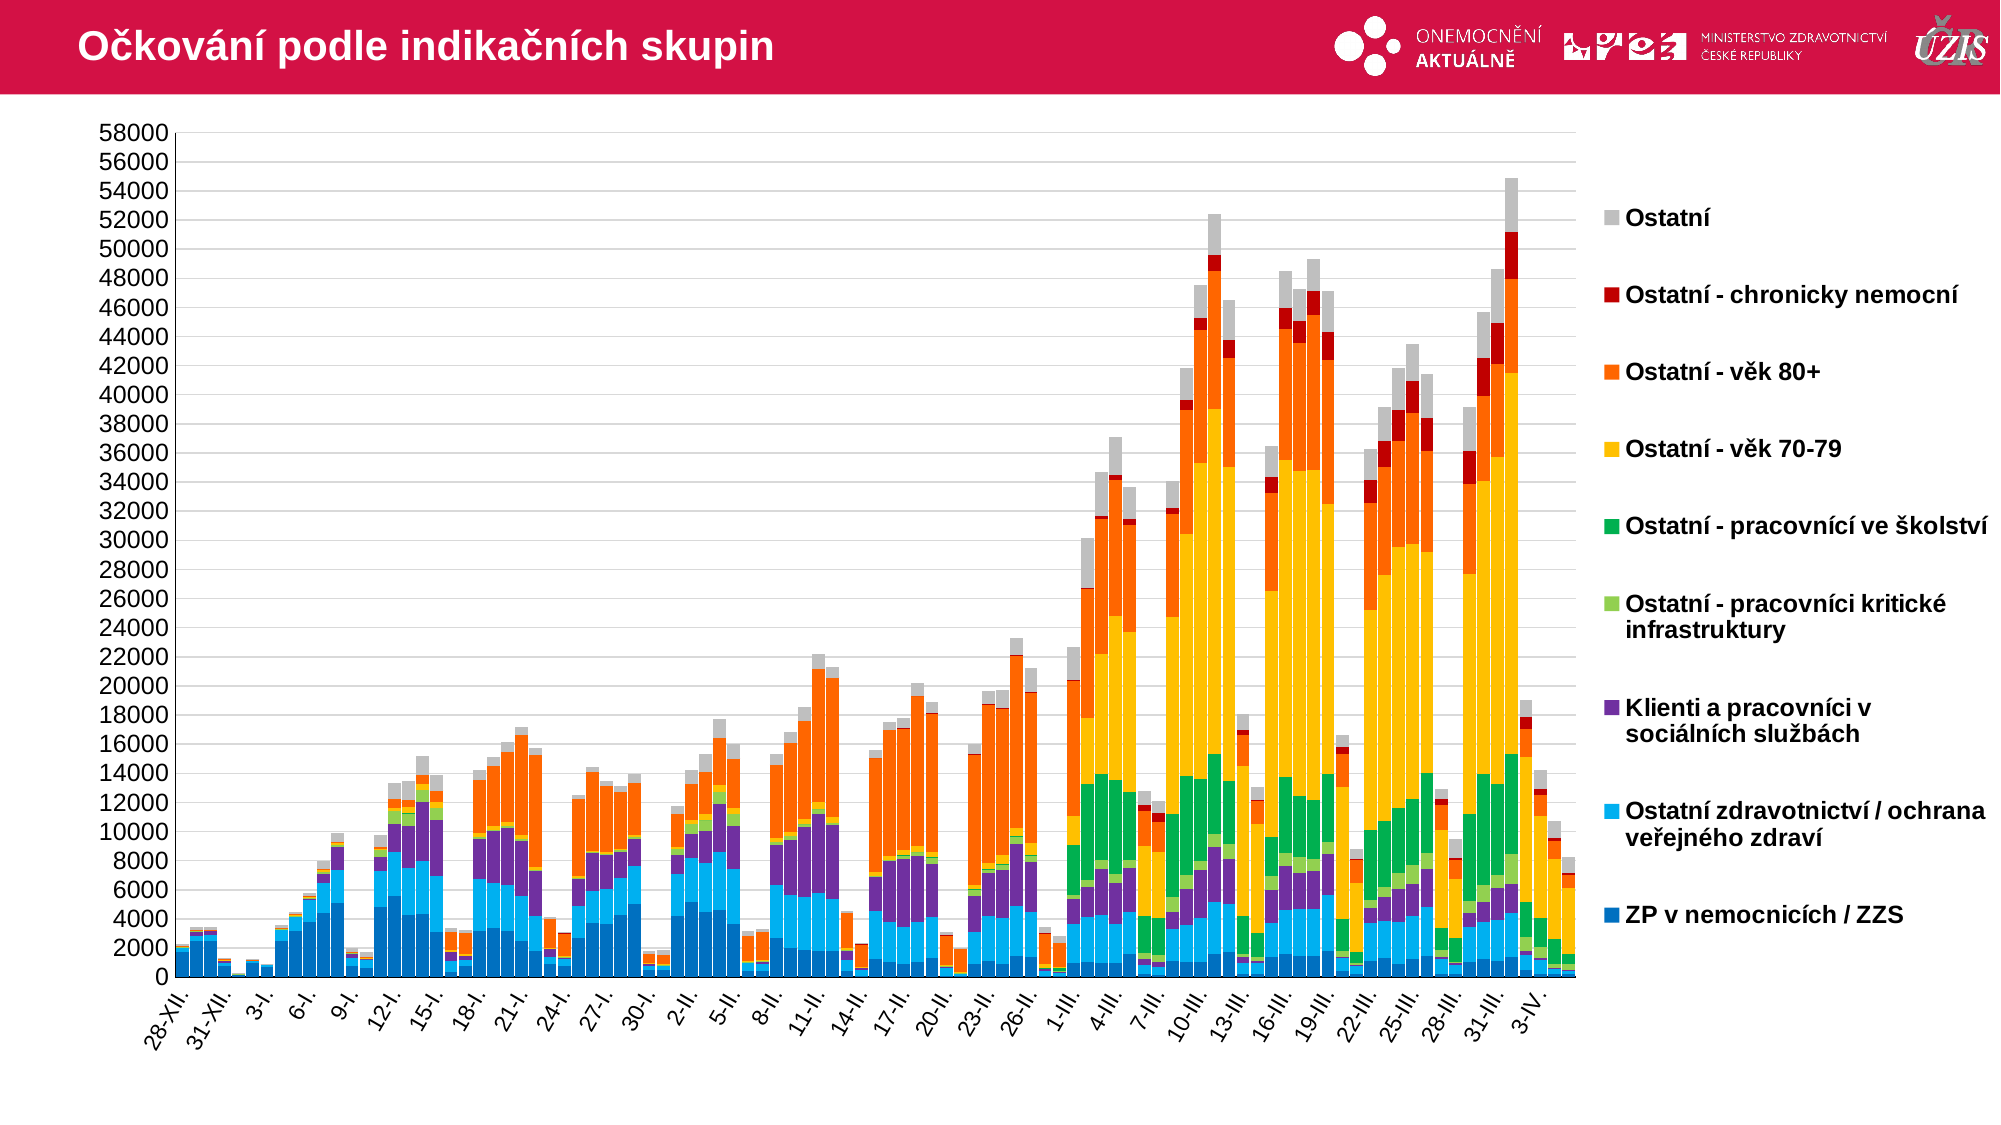

# Očkování podle indikačních skupin

### Chart

| Category | ZP v nemocnicích / ZZS | Ostatní zdravotnictví / ochrana veřejného zdraví | Klienti a pracovníci v sociálních službách | Ostatní - pracovníci kritické infrastruktury | Ostatní - pracovnící ve školství | Ostatní - věk 70-79 | Ostatní - věk 80+ | Ostatní - chronicky nemocní | Ostatní |
|---|---|---|---|---|---|---|---|---|---|
| 28-XII. | 1730.0 | 268.0 | 76.0 | 8.0 | 0.0 | 47.0 | 30.0 | 0.0 | 134.0 |
| 29-XII. | 2493.0 | 354.0 | 310.0 | 5.0 | 0.0 | 54.0 | 36.0 | 0.0 | 190.0 |
| 30-XII. | 2457.0 | 429.0 | 289.0 | 37.0 | 0.0 | 25.0 | 19.0 | 0.0 | 210.0 |
| 31-XII. | 785.0 | 193.0 | 195.0 | 2.0 | 0.0 | 26.0 | 20.0 | 0.0 | 85.0 |
| 1-I. | 162.0 | 83.0 | 4.0 | 4.0 | 0.0 | 3.0 | 1.0 | 0.0 | 3.0 |
| 2-I. | 1004.0 | 181.0 | 0.0 | 0.0 | 0.0 | 9.0 | 5.0 | 1.0 | 50.0 |
| 3-I. | 689.0 | 179.0 | 2.0 | 0.0 | 0.0 | 6.0 | 3.0 | 0.0 | 34.0 |
| 4-I. | 2513.0 | 782.0 | 3.0 | 14.0 | 0.0 | 42.0 | 20.0 | 0.0 | 189.0 |
| 5-I. | 3182.0 | 993.0 | 12.0 | 40.0 | 0.0 | 58.0 | 31.0 | 0.0 | 177.0 |
| 6-I. | 3819.0 | 1470.0 | 55.0 | 84.0 | 0.0 | 98.0 | 38.0 | 1.0 | 243.0 |
| 7-I. | 4435.0 | 2045.0 | 614.0 | 152.0 | 0.0 | 148.0 | 63.0 | 0.0 | 493.0 |
| 8-I. | 5117.0 | 2213.0 | 1587.0 | 177.0 | 0.0 | 97.0 | 73.0 | 0.0 | 655.0 |
| 9-I. | 747.0 | 569.0 | 303.0 | 26.0 | 0.0 | 72.0 | 41.0 | 0.0 | 249.0 |
| 10-I. | 628.0 | 535.0 | 78.0 | 3.0 | 0.0 | 87.0 | 64.0 | 0.0 | 324.0 |
| 11-I. | 4835.0 | 2491.0 | 919.0 | 476.0 | 0.0 | 99.0 | 145.0 | 0.0 | 810.0 |
| 12-I. | 5565.0 | 3009.0 | 1942.0 | 863.0 | 0.0 | 275.0 | 552.0 | 0.0 | 1139.0 |
| 13-I. | 4248.0 | 3255.0 | 2867.0 | 899.0 | 1.0 | 430.0 | 477.0 | 0.0 | 1289.0 |
| 14-I. | 4323.0 | 3663.0 | 4022.0 | 836.0 | 0.0 | 439.0 | 572.0 | 0.0 | 1301.0 |
| 15-I. | 3126.0 | 3817.0 | 3844.0 | 844.0 | 0.0 | 393.0 | 778.0 | 1.0 | 1107.0 |
| 16-I. | 377.0 | 723.0 | 616.0 | 0.0 | 0.0 | 164.0 | 1194.0 | 0.0 | 299.0 |
| 17-I. | 790.0 | 422.0 | 241.0 | 0.0 | 0.0 | 115.0 | 1466.0 | 0.0 | 189.0 |
| 18-I. | 3168.0 | 3607.0 | 2723.0 | 117.0 | 0.0 | 283.0 | 3636.0 | 0.0 | 715.0 |
| 19-I. | 3354.0 | 3142.0 | 3518.0 | 115.0 | 0.0 | 223.0 | 4166.0 | 0.0 | 609.0 |
| 20-I. | 3142.0 | 3205.0 | 3929.0 | 78.0 | 0.0 | 279.0 | 4835.0 | 0.0 | 688.0 |
| 21-I. | 2516.0 | 3074.0 | 3768.0 | 118.0 | 0.0 | 260.0 | 6866.0 | 0.0 | 599.0 |
| 22-I. | 1793.0 | 2440.0 | 3082.0 | 33.0 | 0.0 | 215.0 | 7711.0 | 0.0 | 479.0 |
| 23-I. | 895.0 | 484.0 | 602.0 | 3.0 | 0.0 | 19.0 | 2011.0 | 0.0 | 114.0 |
| 24-I. | 736.0 | 524.0 | 125.0 | 4.0 | 0.0 | 52.0 | 1571.0 | 1.0 | 85.0 |
| 25-I. | 2698.0 | 2204.0 | 1922.0 | 25.0 | 0.0 | 88.0 | 5271.0 | 0.0 | 329.0 |
| 26-I. | 3716.0 | 2196.0 | 2654.0 | 45.0 | 0.0 | 79.0 | 5378.0 | 0.0 | 358.0 |
| 27-I. | 3665.0 | 2387.0 | 2372.0 | 47.0 | 0.0 | 99.0 | 4529.0 | 0.0 | 343.0 |
| 28-I. | 4291.0 | 2517.0 | 1796.0 | 113.0 | 0.0 | 119.0 | 3883.0 | 1.0 | 383.0 |
| 29-I. | 5021.0 | 2596.0 | 1845.0 | 144.0 | 0.0 | 130.0 | 3590.0 | 0.0 | 619.0 |
| 30-I. | 490.0 | 265.0 | 178.0 | 0.0 | 0.0 | 68.0 | 585.0 | 0.0 | 210.0 |
| 31-I. | 480.0 | 263.0 | 63.0 | 20.0 | 0.0 | 97.0 | 614.0 | 0.0 | 299.0 |
| 1-II. | 4215.0 | 2860.0 | 1285.0 | 437.0 | 0.0 | 151.0 | 2269.0 | 0.0 | 570.0 |
| 2-II. | 5165.0 | 3034.0 | 1665.0 | 672.0 | 3.0 | 259.0 | 2476.0 | 0.0 | 979.0 |
| 3-II. | 4486.0 | 3334.0 | 2192.0 | 763.0 | 1.0 | 453.0 | 2841.0 | 0.0 | 1248.0 |
| 4-II. | 4583.0 | 3982.0 | 3352.0 | 810.0 | 0.0 | 486.0 | 3206.0 | 0.0 | 1332.0 |
| 5-II. | 3647.0 | 3781.0 | 2973.0 | 803.0 | 0.0 | 385.0 | 3430.0 | 1.0 | 987.0 |
| 6-II. | 431.0 | 577.0 | 42.0 | 5.0 | 0.0 | 79.0 | 1722.0 | 0.0 | 305.0 |
| 7-II. | 435.0 | 502.0 | 176.0 | 3.0 | 0.0 | 80.0 | 1931.0 | 0.0 | 181.0 |
| 8-II. | 2667.0 | 3650.0 | 2729.0 | 252.0 | 0.0 | 255.0 | 5031.0 | 1.0 | 734.0 |
| 9-II. | 2029.0 | 3589.0 | 3771.0 | 317.0 | 1.0 | 284.0 | 6114.0 | 0.0 | 758.0 |
| 10-II. | 1872.0 | 3620.0 | 4808.0 | 200.0 | 1.0 | 348.0 | 6725.0 | 0.0 | 1005.0 |
| 11-II. | 1794.0 | 4001.0 | 5413.0 | 333.0 | 1.0 | 487.0 | 9160.0 | 1.0 | 996.0 |
| 12-II. | 1780.0 | 3621.0 | 5025.0 | 167.0 | 1.0 | 419.0 | 9535.0 | 2.0 | 739.0 |
| 13-II. | 396.0 | 763.0 | 715.0 | 4.0 | 1.0 | 113.0 | 2418.0 | 0.0 | 115.0 |
| 14-II. | 59.0 | 470.0 | 132.0 | 0.0 | 0.0 | 39.0 | 1577.0 | 2.0 | 72.0 |
| 15-II. | 1283.0 | 3261.0 | 2314.0 | 82.0 | 0.0 | 258.0 | 7823.0 | 2.0 | 586.0 |
| 16-II. | 1067.0 | 2749.0 | 4189.0 | 51.0 | 1.0 | 252.0 | 8666.0 | 3.0 | 527.0 |
| 17-II. | 908.0 | 2546.0 | 4661.0 | 262.0 | 1.0 | 336.0 | 8382.0 | 1.0 | 736.0 |
| 18-II. | 1057.0 | 2706.0 | 4566.0 | 257.0 | 1.0 | 387.0 | 10305.0 | 1.0 | 895.0 |
| 19-II. | 1294.0 | 2831.0 | 3643.0 | 495.0 | 2.0 | 322.0 | 9543.0 | 9.0 | 769.0 |
| 20-II. | 63.0 | 550.0 | 162.0 | 4.0 | 2.0 | 70.0 | 2044.0 | 2.0 | 173.0 |
| 21-II. | 82.0 | 187.0 | 3.0 | 12.0 | 0.0 | 43.0 | 1595.0 | 0.0 | 96.0 |
| 22-II. | 885.0 | 2215.0 | 2494.0 | 471.0 | 2.0 | 271.0 | 8993.0 | 3.0 | 677.0 |
| 23-II. | 1097.0 | 3106.0 | 2942.0 | 296.0 | 1.0 | 434.0 | 10858.0 | 3.0 | 922.0 |
| 24-II. | 909.0 | 3134.0 | 3300.0 | 451.0 | 7.0 | 575.0 | 10130.0 | 6.0 | 1197.0 |
| 25-II. | 1431.0 | 3464.0 | 4240.0 | 500.0 | 45.0 | 565.0 | 11862.0 | 12.0 | 1206.0 |
| 26-II. | 1372.0 | 3092.0 | 3472.0 | 432.0 | 54.0 | 787.0 | 10322.0 | 21.0 | 1685.0 |
| 27-II. | 108.0 | 314.0 | 169.0 | 23.0 | 35.0 | 257.0 | 2152.0 | 6.0 | 410.0 |
| 28-II. | 55.0 | 257.0 | 102.0 | 11.0 | 192.0 | 109.0 | 1612.0 | 0.0 | 523.0 |
| 1-III. | 981.0 | 2689.0 | 1674.0 | 327.0 | 3382.0 | 2026.0 | 9266.0 | 29.0 | 2290.0 |
| 2-III. | 1062.0 | 3080.0 | 2066.0 | 476.0 | 6574.0 | 4556.0 | 8909.0 | 33.0 | 3399.0 |
| 3-III. | 1005.0 | 3244.0 | 3158.0 | 673.0 | 5877.0 | 8220.0 | 9279.0 | 186.0 | 3021.0 |
| 4-III. | 947.0 | 2716.0 | 2804.0 | 588.0 | 6504.0 | 11227.0 | 9373.0 | 351.0 | 2584.0 |
| 5-III. | 1607.0 | 2867.0 | 3004.0 | 597.0 | 4645.0 | 11006.0 | 7364.0 | 353.0 | 2234.0 |
| 6-III. | 193.0 | 670.0 | 419.0 | 400.0 | 2541.0 | 4789.0 | 2380.0 | 443.0 | 929.0 |
| 7-III. | 145.0 | 587.0 | 300.0 | 517.0 | 2524.0 | 4522.0 | 2097.0 | 577.0 | 844.0 |
| 8-III. | 1134.0 | 2181.0 | 1181.0 | 1045.0 | 5658.0 | 13517.0 | 7098.0 | 404.0 | 1857.0 |
| 9-III. | 1016.0 | 2603.0 | 2416.0 | 991.0 | 6768.0 | 16640.0 | 8543.0 | 650.0 | 2241.0 |
| 10-III. | 1012.0 | 3042.0 | 3295.0 | 600.0 | 5695.0 | 21694.0 | 9095.0 | 802.0 | 2334.0 |
| 11-III. | 1598.0 | 3565.0 | 3764.0 | 883.0 | 5486.0 | 23730.0 | 9504.0 | 1053.0 | 2835.0 |
| 12-III. | 1728.0 | 3277.0 | 3134.0 | 1009.0 | 4330.0 | 21569.0 | 7471.0 | 1262.0 | 2720.0 |
| 13-III. | 245.0 | 723.0 | 414.0 | 197.0 | 2632.0 | 10278.0 | 2151.0 | 366.0 | 1094.0 |
| 14-III. | 214.0 | 765.0 | 107.0 | 304.0 | 1653.0 | 7444.0 | 1578.0 | 123.0 | 847.0 |
| 15-III. | 1377.0 | 2324.0 | 2299.0 | 938.0 | 2708.0 | 16882.0 | 6749.0 | 1049.0 | 2180.0 |
| 16-III. | 1601.0 | 3026.0 | 3016.0 | 872.0 | 5260.0 | 21748.0 | 8998.0 | 1405.0 | 2586.0 |
| 17-III. | 1461.0 | 3225.0 | 2484.0 | 1087.0 | 4196.0 | 22330.0 | 8759.0 | 1497.0 | 2231.0 |
| 18-III. | 1487.0 | 3224.0 | 2595.0 | 833.0 | 4045.0 | 22615.0 | 10644.0 | 1678.0 | 2200.0 |
| 19-III. | 1766.0 | 3854.0 | 2874.0 | 777.0 | 4665.0 | 18591.0 | 9873.0 | 1874.0 | 2855.0 |
| 20-III. | 396.0 | 929.0 | 55.0 | 386.0 | 2216.0 | 9058.0 | 2271.0 | 464.0 | 865.0 |
| 21-III. | 191.0 | 615.0 | 16.0 | 160.0 | 721.0 | 4767.0 | 1573.0 | 93.0 | 677.0 |
| 22-III. | 1135.0 | 2560.0 | 1039.0 | 555.0 | 4809.0 | 15089.0 | 7366.0 | 1559.0 | 2162.0 |
| 23-III. | 1288.0 | 2590.0 | 1602.0 | 702.0 | 4556.0 | 16893.0 | 7391.0 | 1794.0 | 2310.0 |
| 24-III. | 911.0 | 2888.0 | 2243.0 | 1131.0 | 4458.0 | 17907.0 | 7318.0 | 2119.0 | 2888.0 |
| 25-III. | 1280.0 | 2930.0 | 2203.0 | 1291.0 | 4560.0 | 17460.0 | 9036.0 | 2168.0 | 2536.0 |
| 26-III. | 1434.0 | 3399.0 | 2576.0 | 1153.0 | 5446.0 | 15205.0 | 6898.0 | 2318.0 | 2966.0 |
| 27-III. | 218.0 | 1051.0 | 152.0 | 450.0 | 1485.0 | 6743.0 | 1747.0 | 379.0 | 708.0 |
| 28-III. | 197.0 | 640.0 | 160.0 | 81.0 | 1583.0 | 4096.0 | 1286.0 | 162.0 | 1299.0 |
| 29-III. | 1029.0 | 2400.0 | 948.0 | 847.0 | 5970.0 | 16488.0 | 6163.0 | 2323.0 | 2973.0 |
| 30-III. | 1279.0 | 2525.0 | 1381.0 | 1161.0 | 7628.0 | 20112.0 | 5810.0 | 2609.0 | 3193.0 |
| 31-III. | 1145.0 | 2781.0 | 2183.0 | 884.0 | 6249.0 | 22496.0 | 6338.0 | 2818.0 | 3709.0 |
| 1-IV. | 1364.0 | 3023.0 | 2032.0 | 2028.0 | 6859.0 | 26209.0 | 6447.0 | 3235.0 | 3698.0 |
| 2-IV. | 478.0 | 1040.0 | 254.0 | 1011.0 | 2382.0 | 9945.0 | 1929.0 | 840.0 | 1124.0 |
| 3-IV. | 208.0 | 954.0 | 151.0 | 795.0 | 1945.0 | 6994.0 | 1457.0 | 396.0 | 1316.0 |
| 4-IV. | 191.0 | 432.0 | 43.0 | 236.0 | 1757.0 | 5424.0 | 1296.0 | 187.0 | 1158.0 |
| 5-IV. | 192.0 | 302.0 | 11.0 | 396.0 | 719.0 | 4513.0 | 862.0 | 178.0 | 1083.0 |